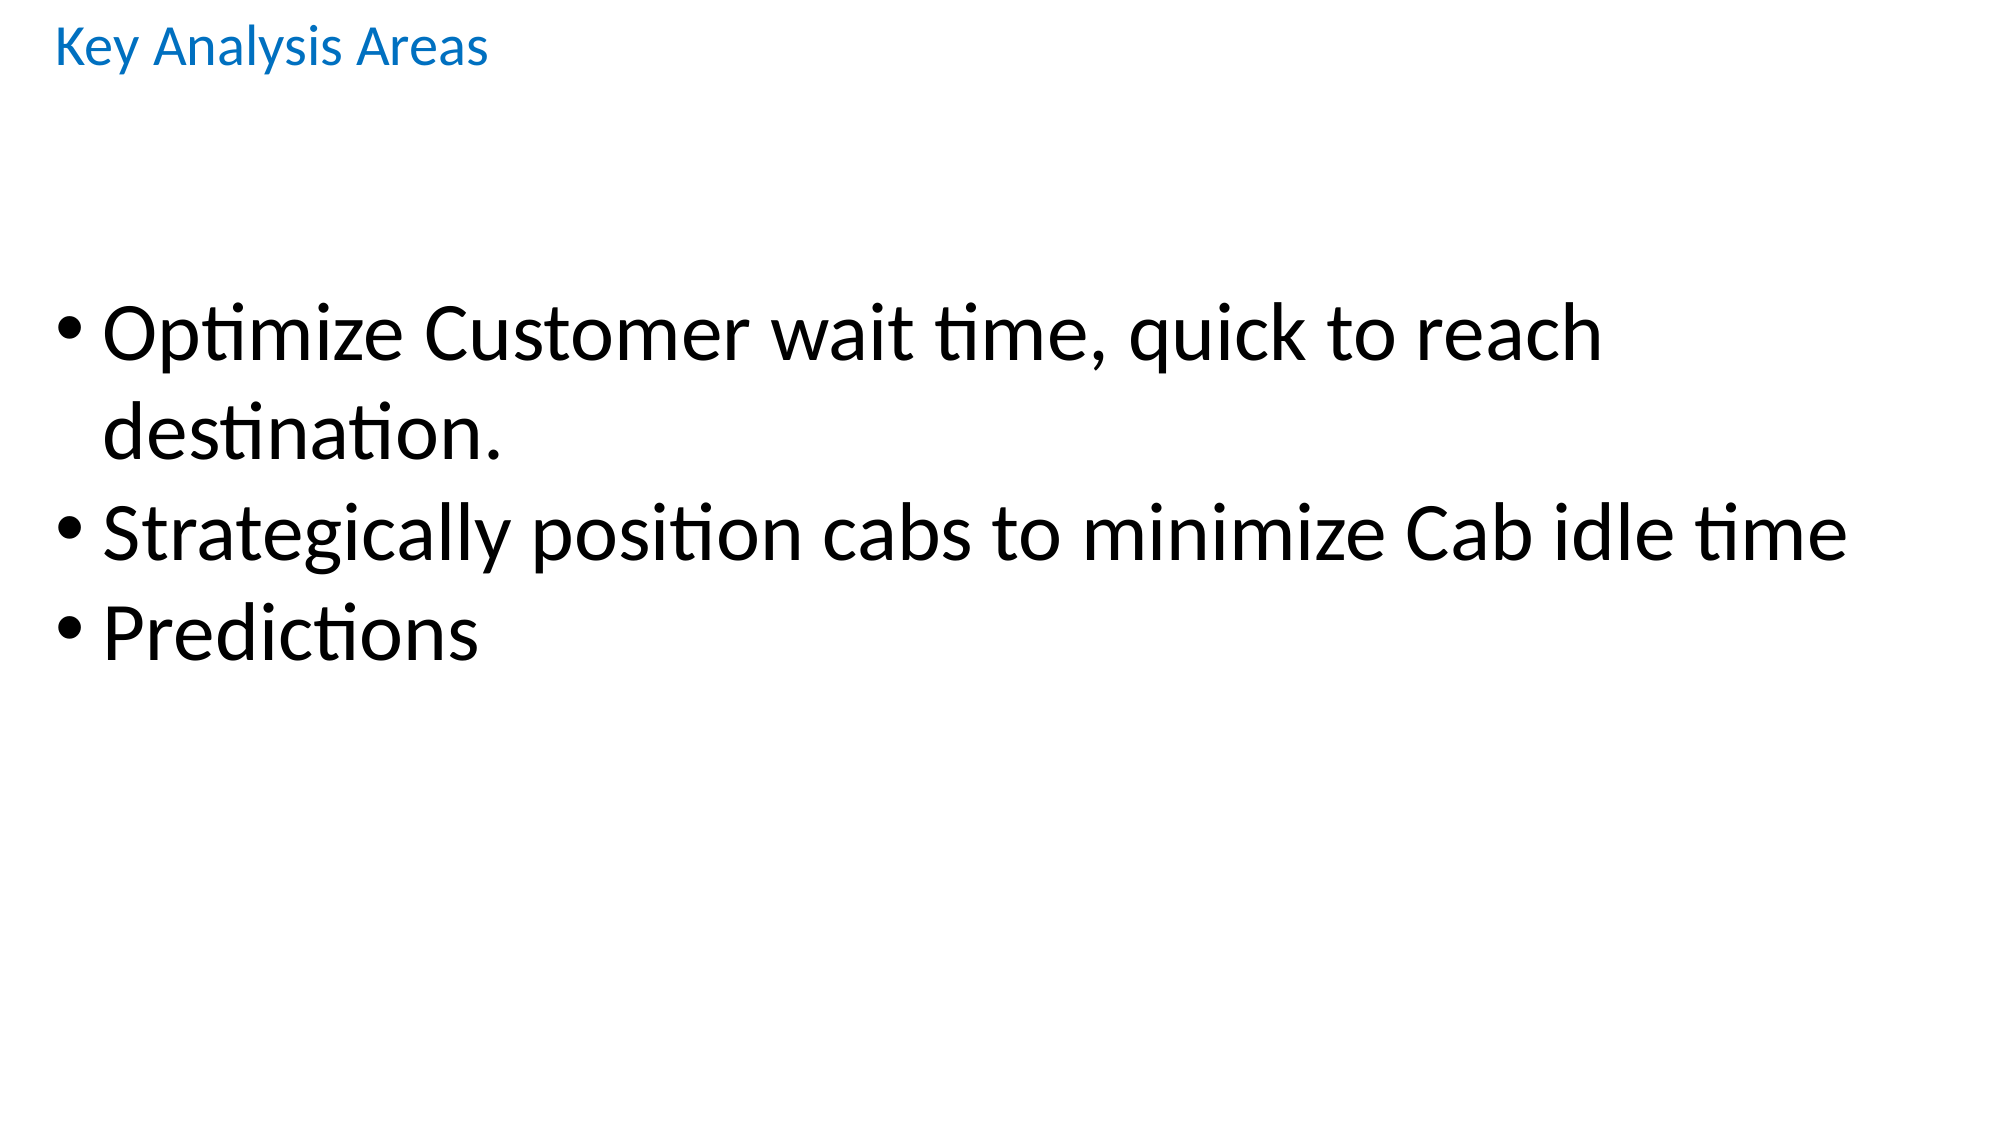

Key Analysis Areas
Optimize Customer wait time, quick to reach destination.
Strategically position cabs to minimize Cab idle time
Predictions